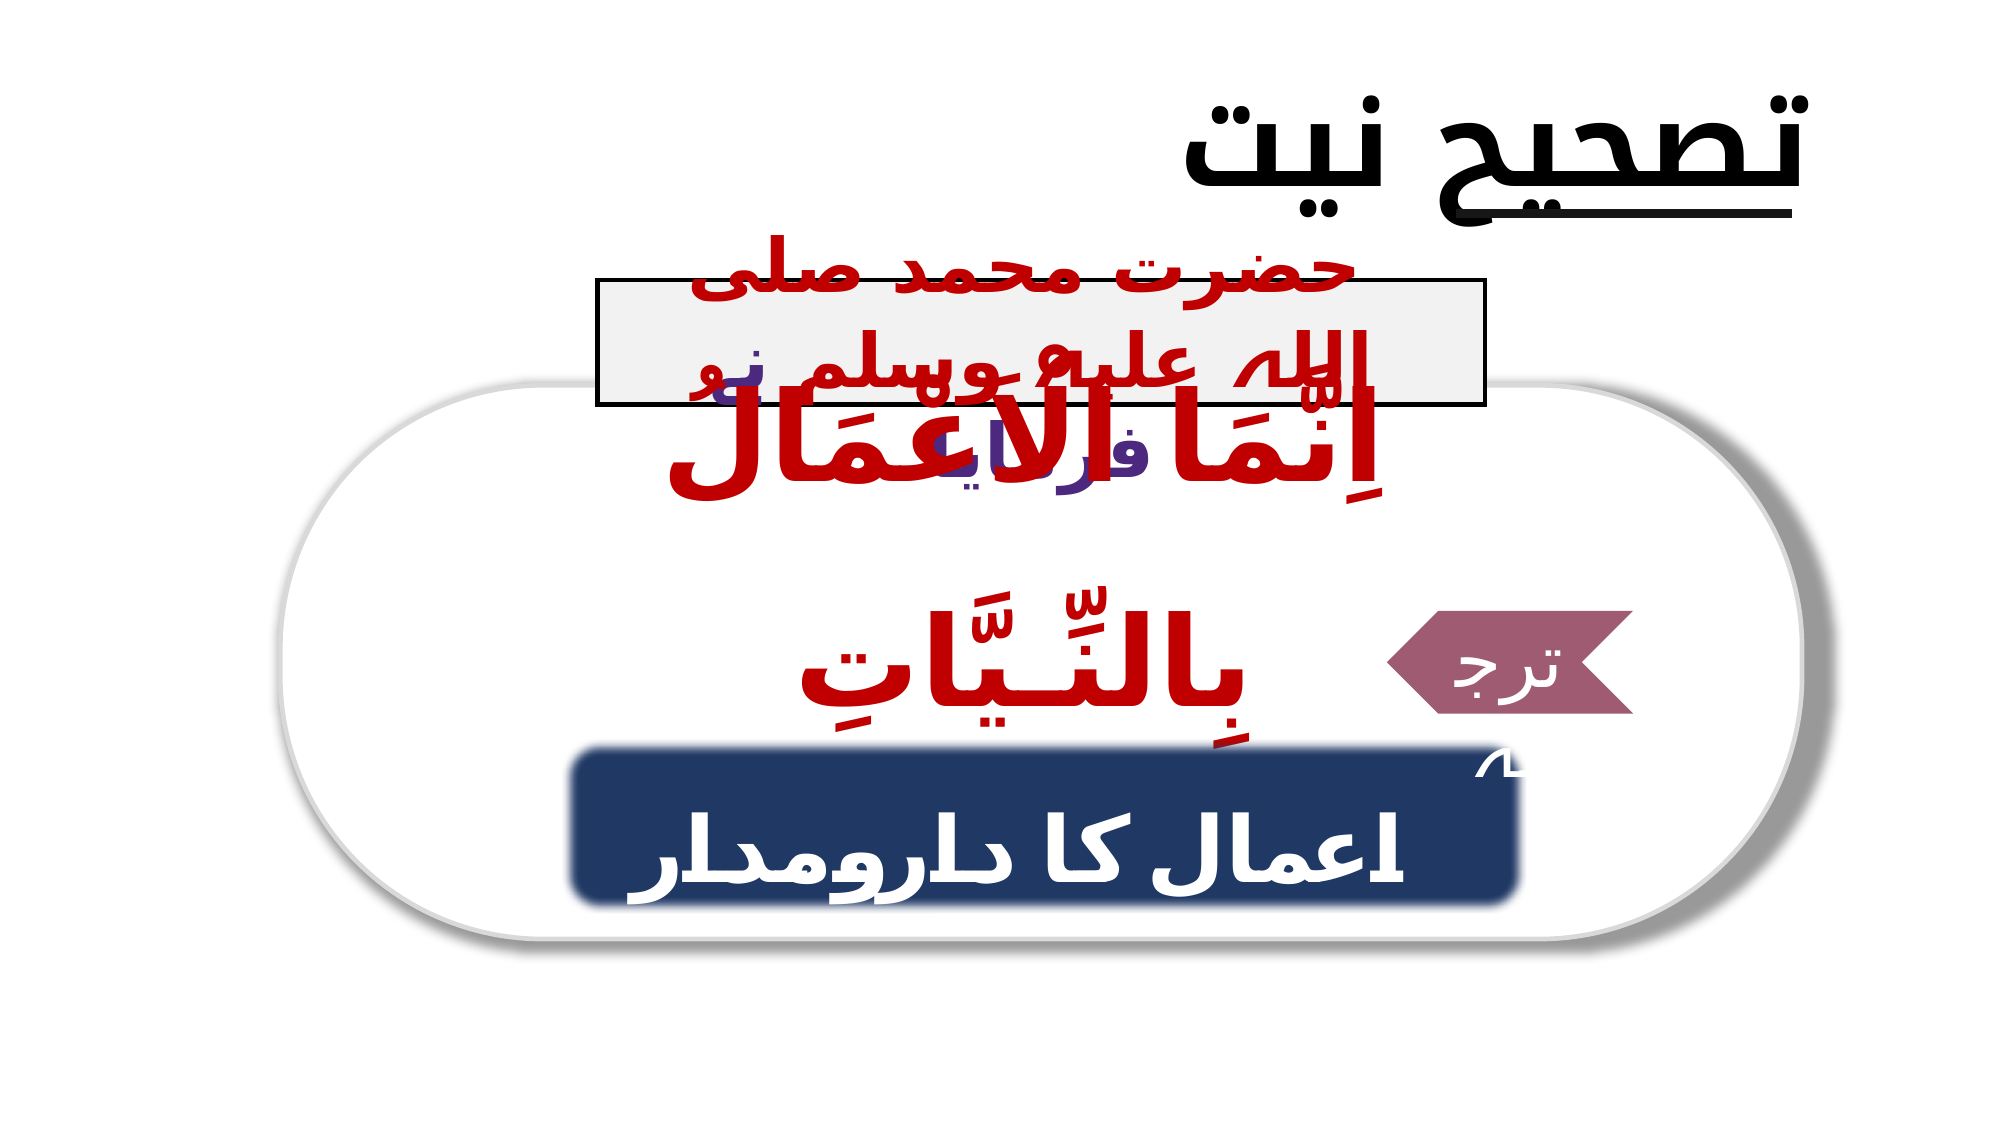

تصحیح نیت
 حضرت محمد صلی اللہ علیہ وسلم نے فرمایا

اِنَّمَا الْاَعْمَالُ بِالنِّـیَّاتِ
ترجمہ

اعمال کا دارومدار نیتوں پر ہے